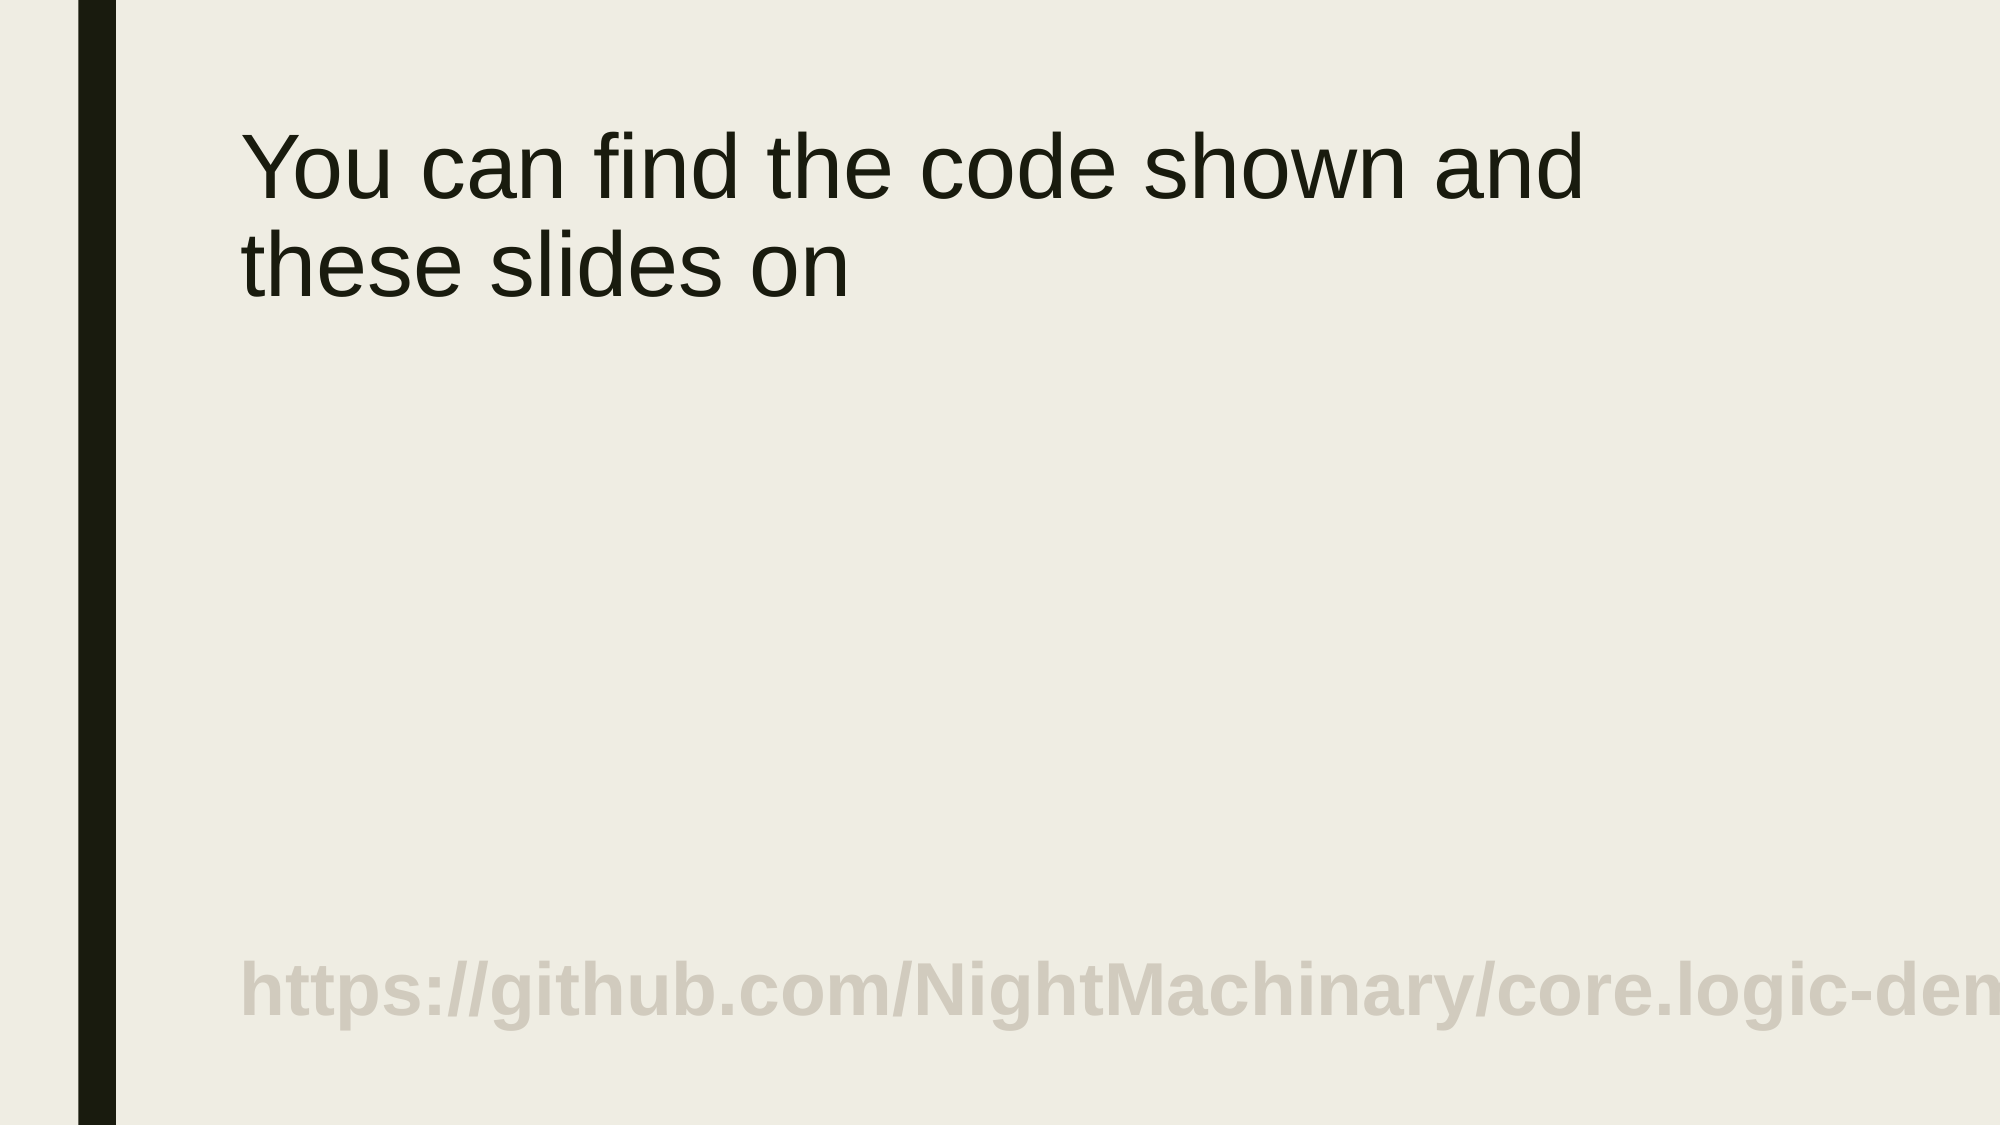

# You can find the code shown and these slides on
https://github.com/NightMachinary/core.logic-demo